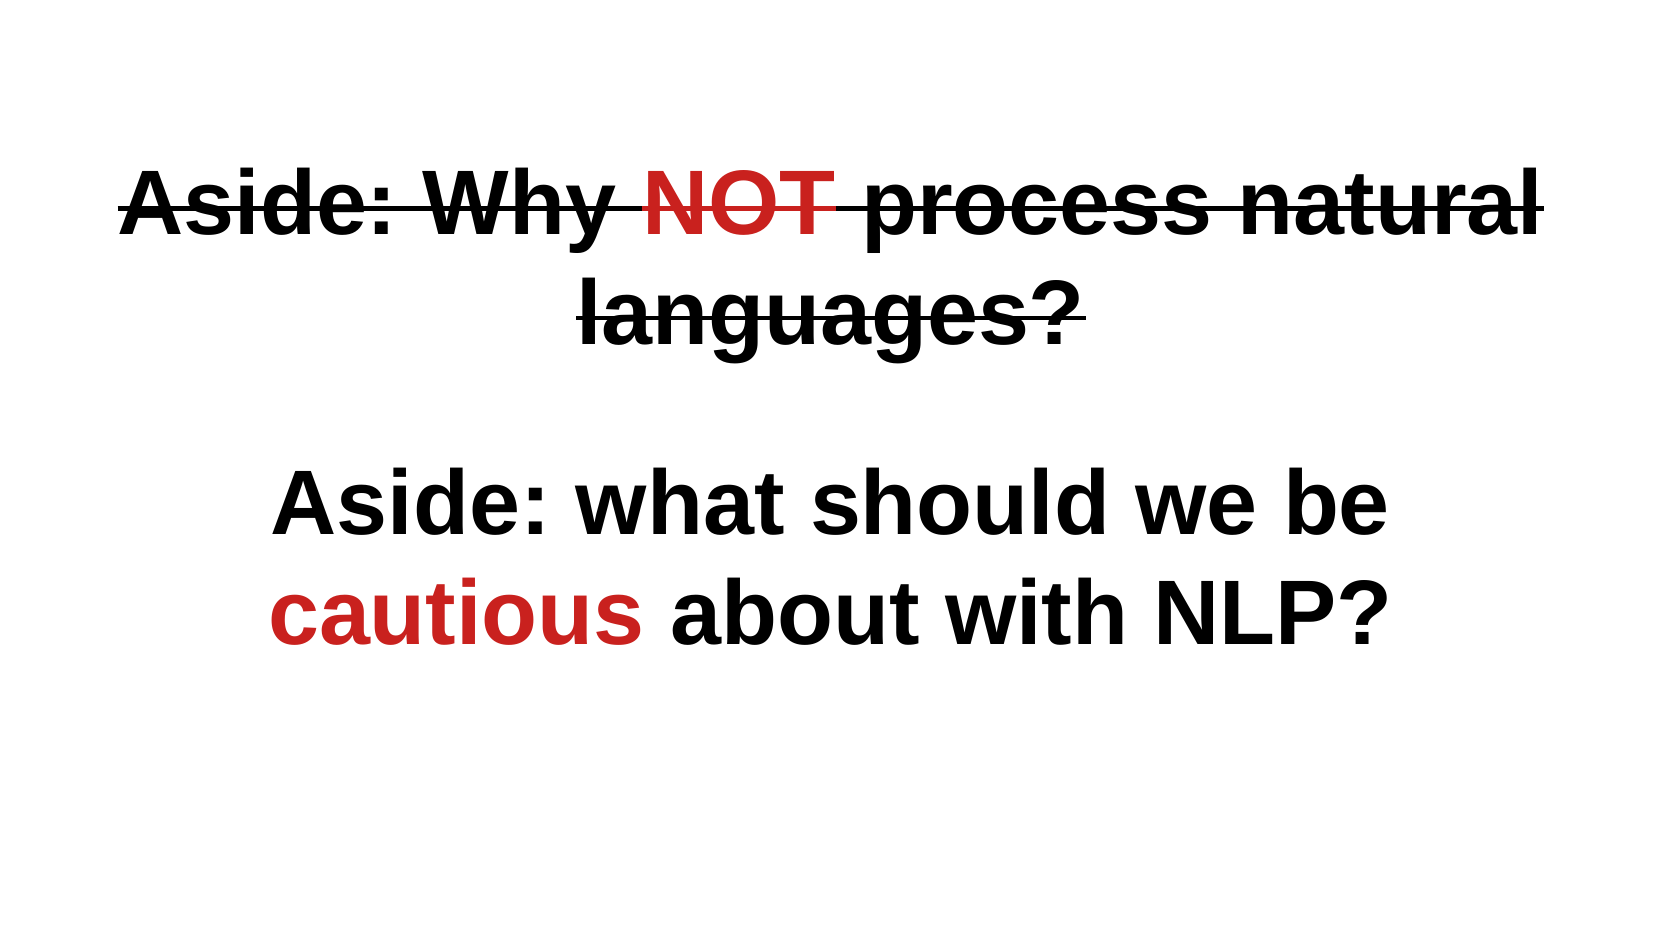

Aside: Why NOT process natural languages?
Aside: what should we be cautious about with NLP?